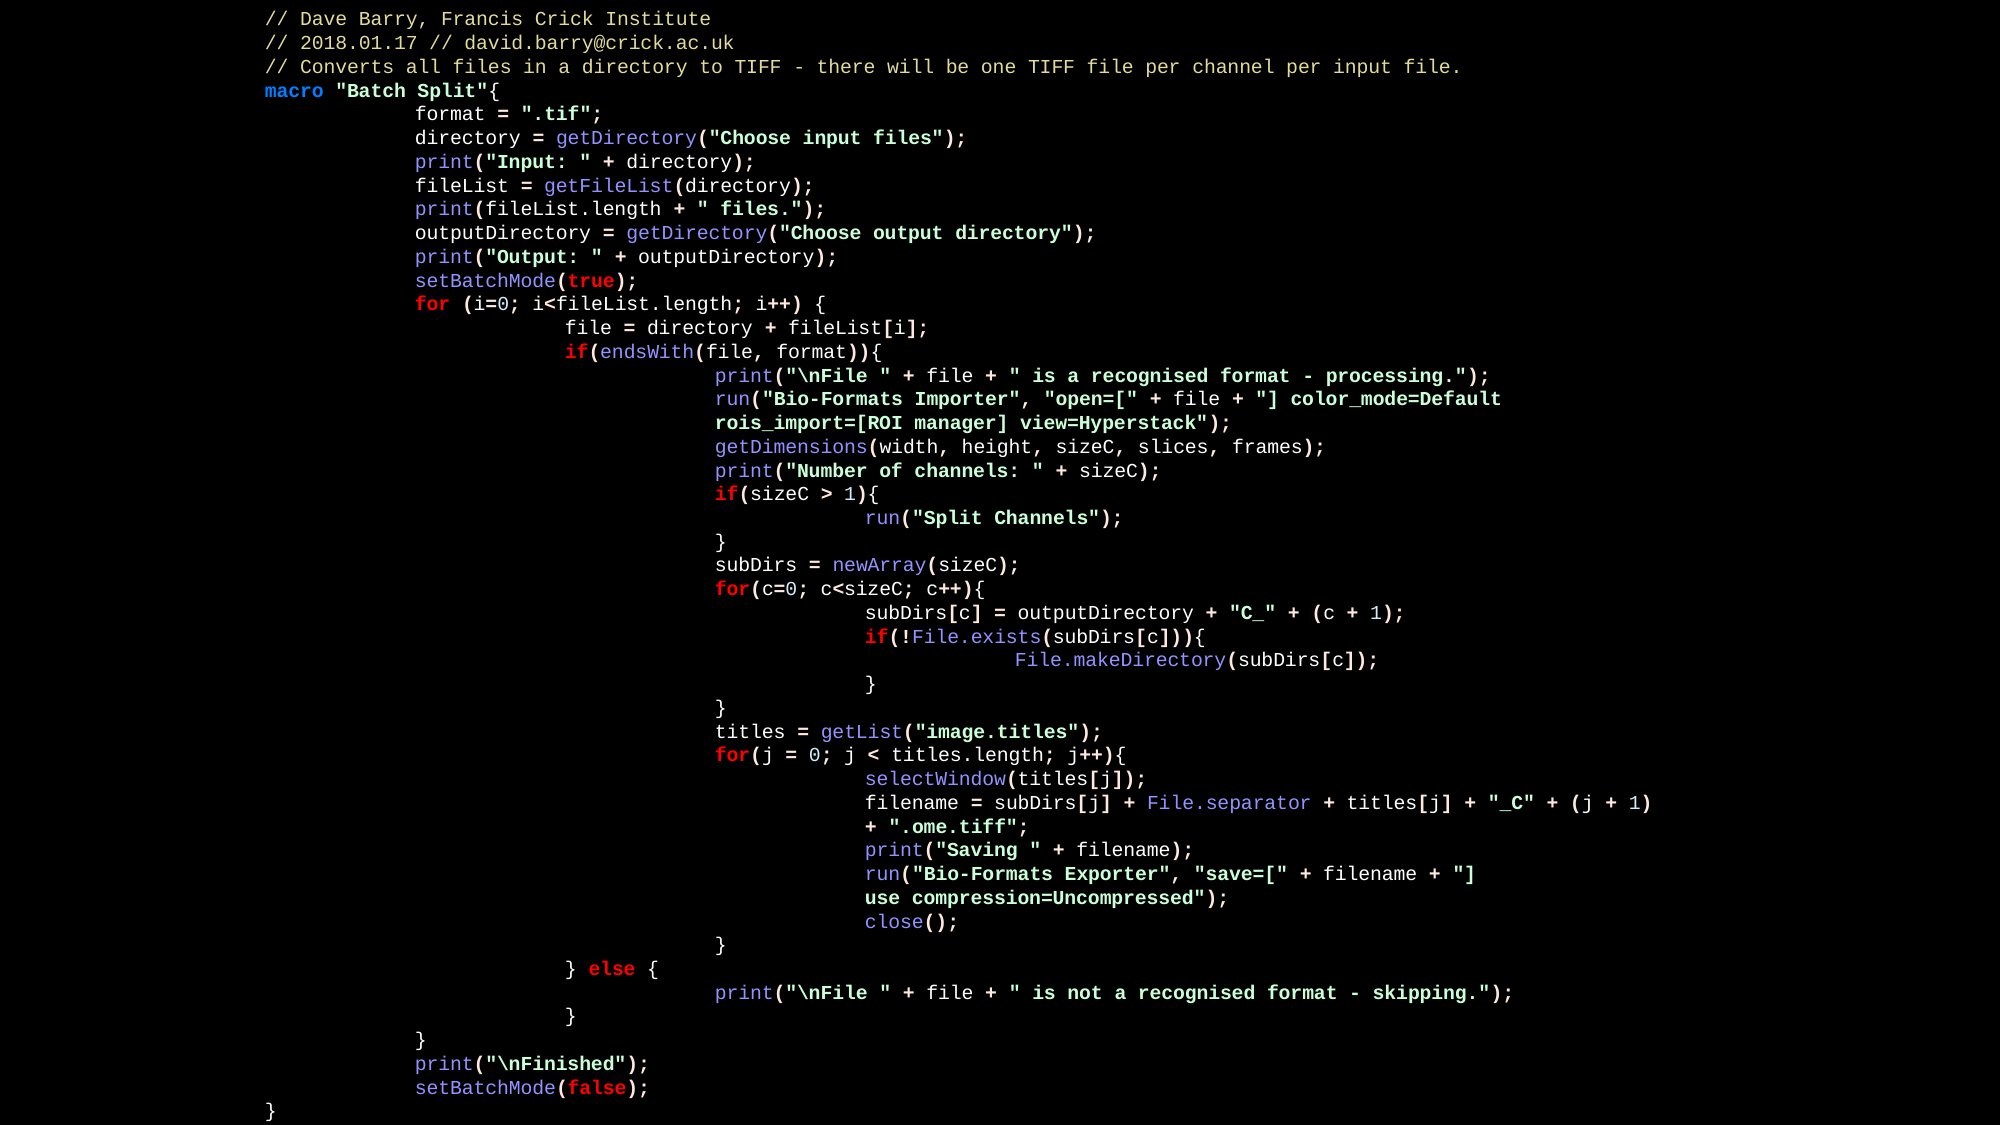

// Dave Barry, Francis Crick Institute
// 2018.01.17 // david.barry@crick.ac.uk
// Converts all files in a directory to TIFF - there will be one TIFF file per channel per input file.
macro "Batch Split"{
	format = ".tif";
	directory = getDirectory("Choose input files");
	print("Input: " + directory);
	fileList = getFileList(directory);
	print(fileList.length + " files.");
	outputDirectory = getDirectory("Choose output directory");
	print("Output: " + outputDirectory);
	setBatchMode(true);
	for (i=0; i<fileList.length; i++) {
		file = directory + fileList[i];
		if(endsWith(file, format)){
			print("\nFile " + file + " is a recognised format - processing.");
			run("Bio-Formats Importer", "open=[" + file + "] color_mode=Default 				rois_import=[ROI manager] view=Hyperstack");
			getDimensions(width, height, sizeC, slices, frames);
			print("Number of channels: " + sizeC);
			if(sizeC > 1){
				run("Split Channels");
			}
			subDirs = newArray(sizeC);
			for(c=0; c<sizeC; c++){
				subDirs[c] = outputDirectory + "C_" + (c + 1);
				if(!File.exists(subDirs[c])){
					File.makeDirectory(subDirs[c]);
				}
			}
			titles = getList("image.titles");
			for(j = 0; j < titles.length; j++){
				selectWindow(titles[j]);
				filename = subDirs[j] + File.separator + titles[j] + "_C" + (j + 1)
				+ ".ome.tiff";
				print("Saving " + filename);
				run("Bio-Formats Exporter", "save=[" + filename + "]
				use compression=Uncompressed");
				close();
			}
		} else {
			print("\nFile " + file + " is not a recognised format - skipping.");
		}
	}
	print("\nFinished");
	setBatchMode(false);
}